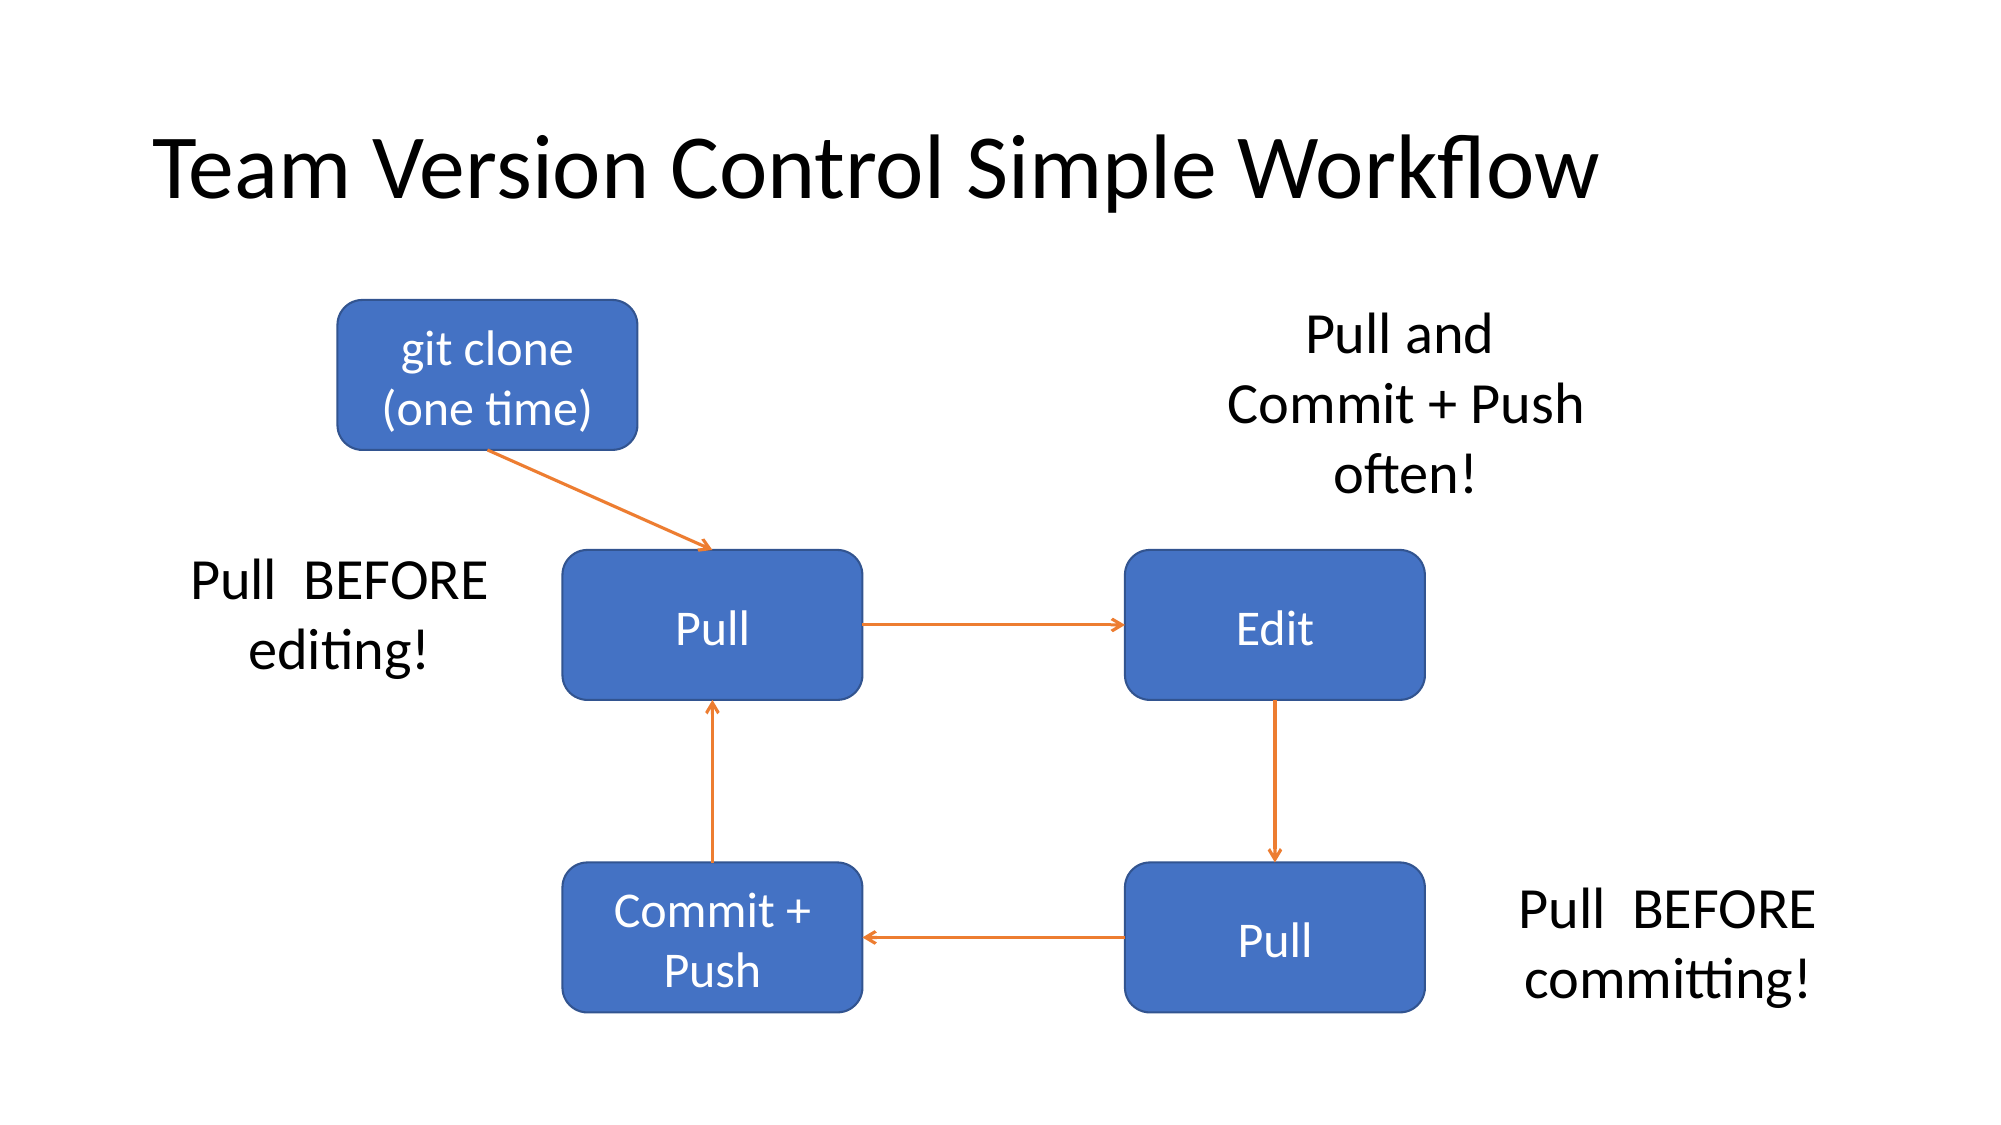

# Team Version Control Simple Workflow
Pull and
Commit + Push often!
git clone
(one time)
Pull  BEFORE editing!
Pull
Edit
Commit + Push
Pull
Pull  BEFORE committing!